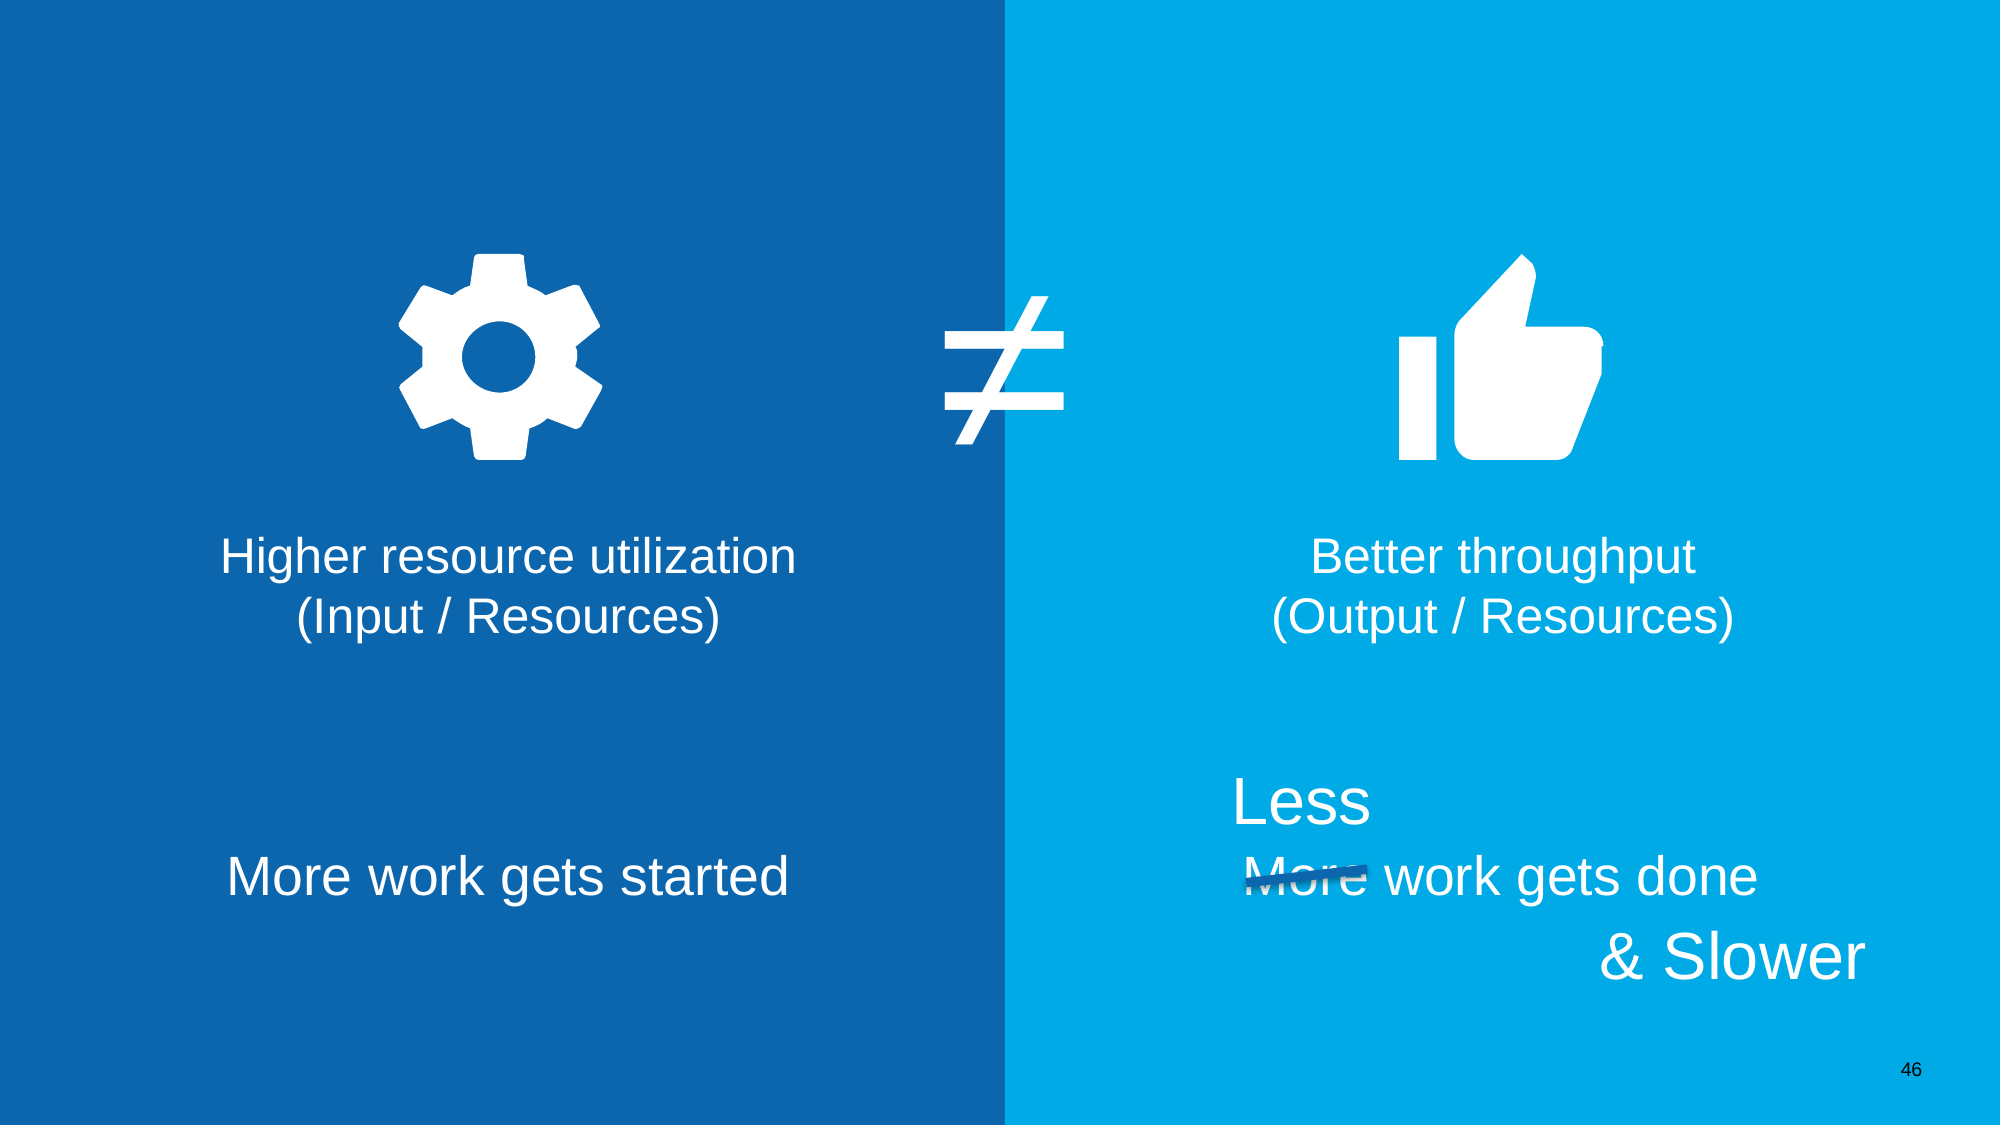

# Efficiency
≠

Higher resource utilization
(Input / Resources)
Better throughput
(Output / Resources)
Less
More work gets started
More work gets done
& Slower
46
46